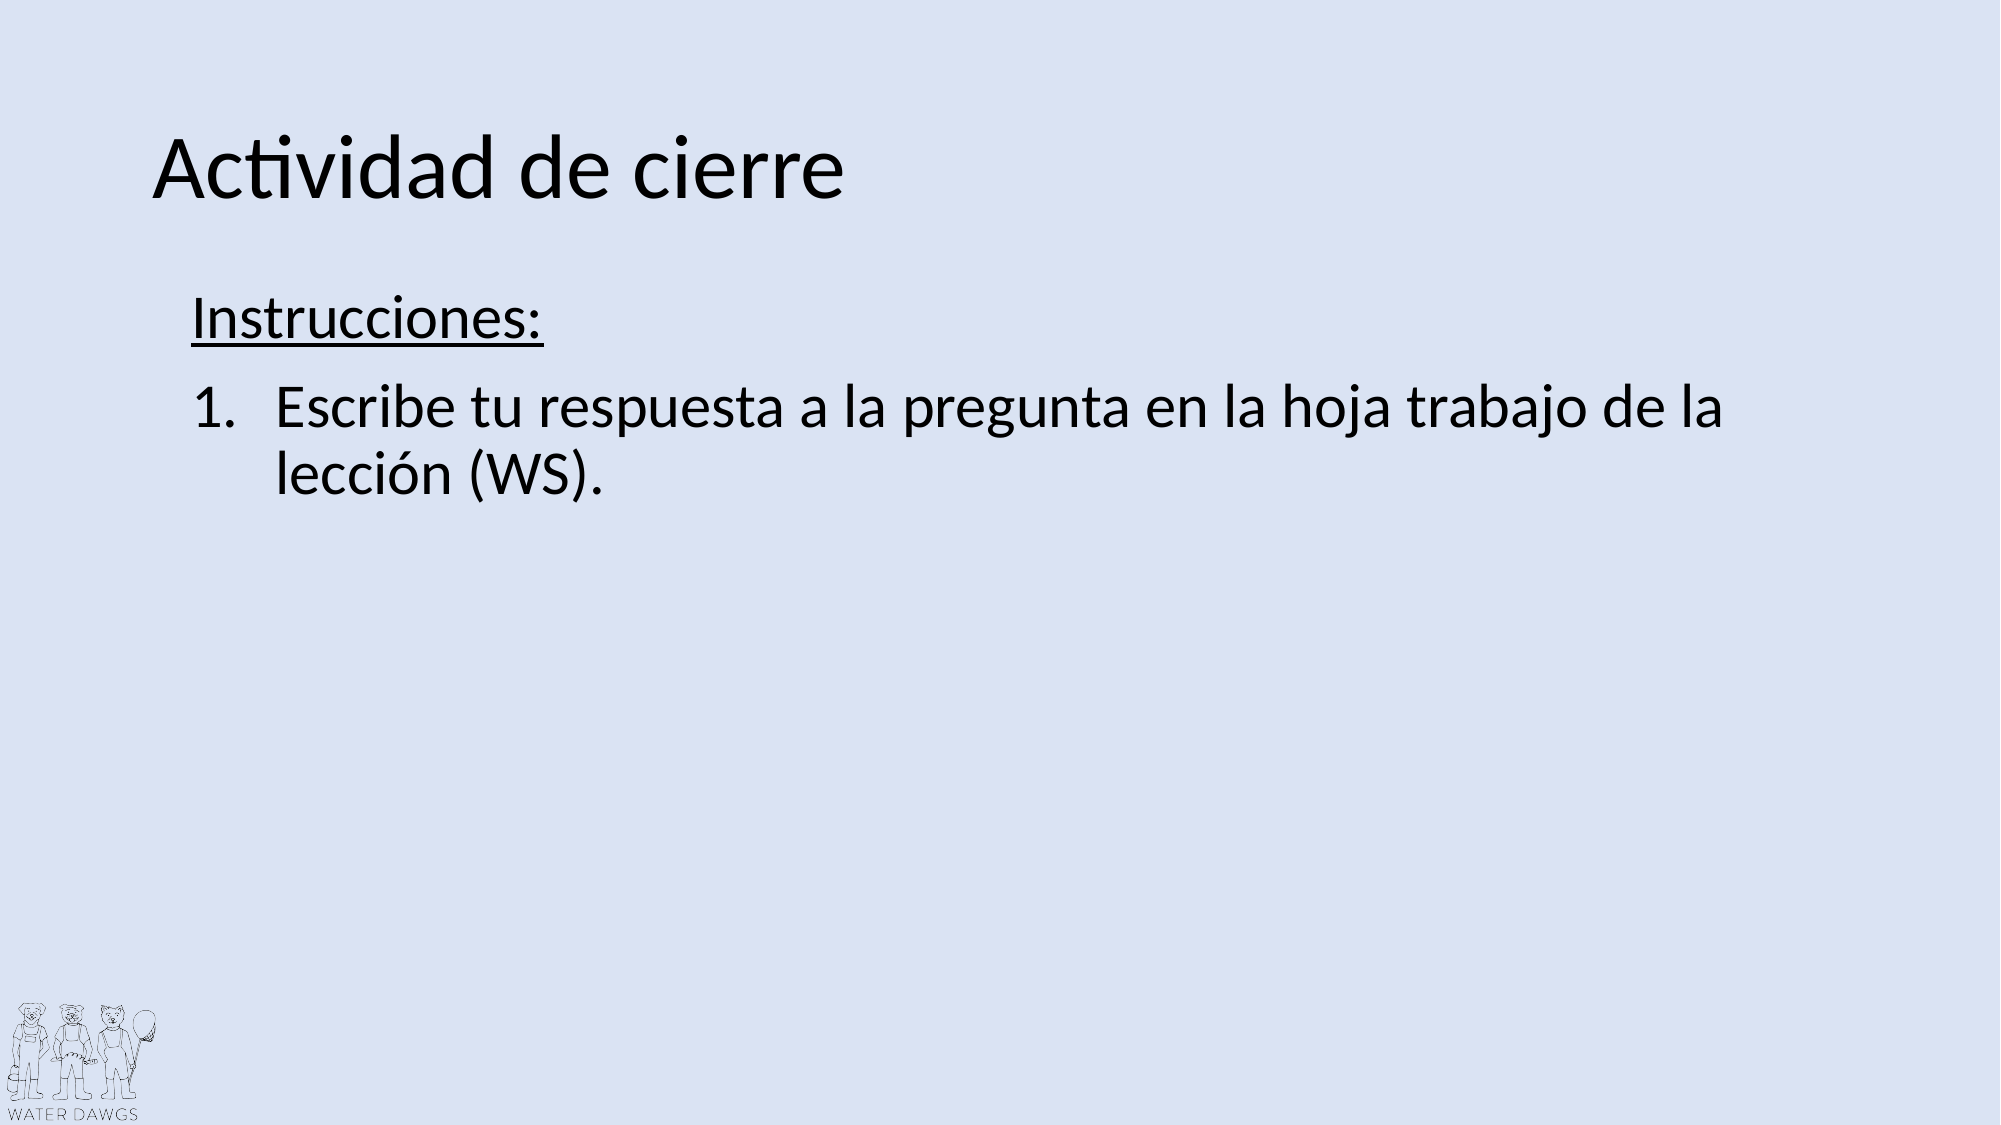

# Actividad de cierre
Instrucciones:
Escribe tu respuesta a la pregunta en la hoja trabajo de la lección (WS).